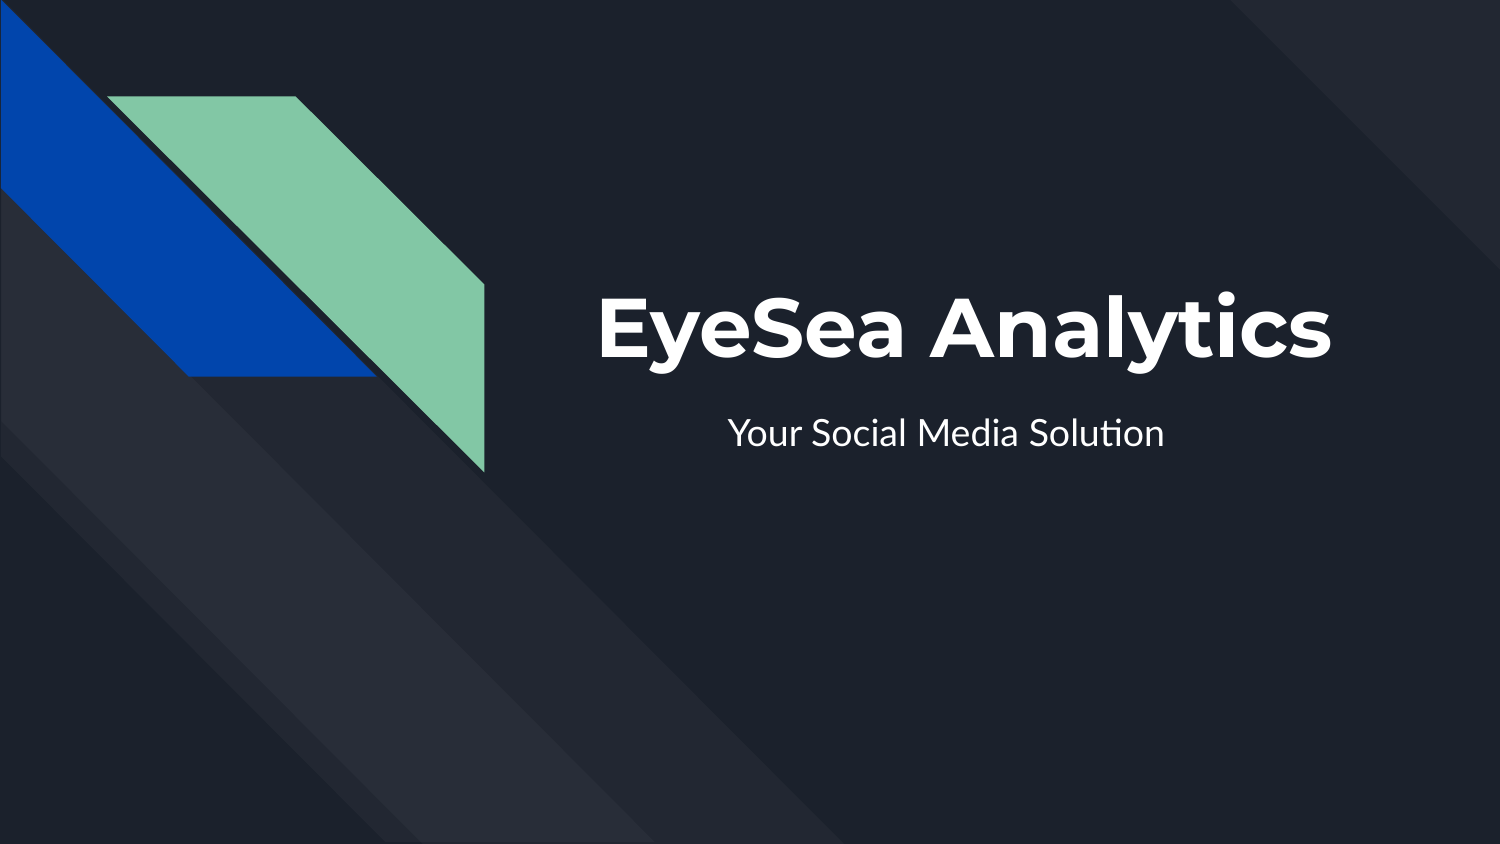

# EyeSea Analytics
Your Social Media Solution